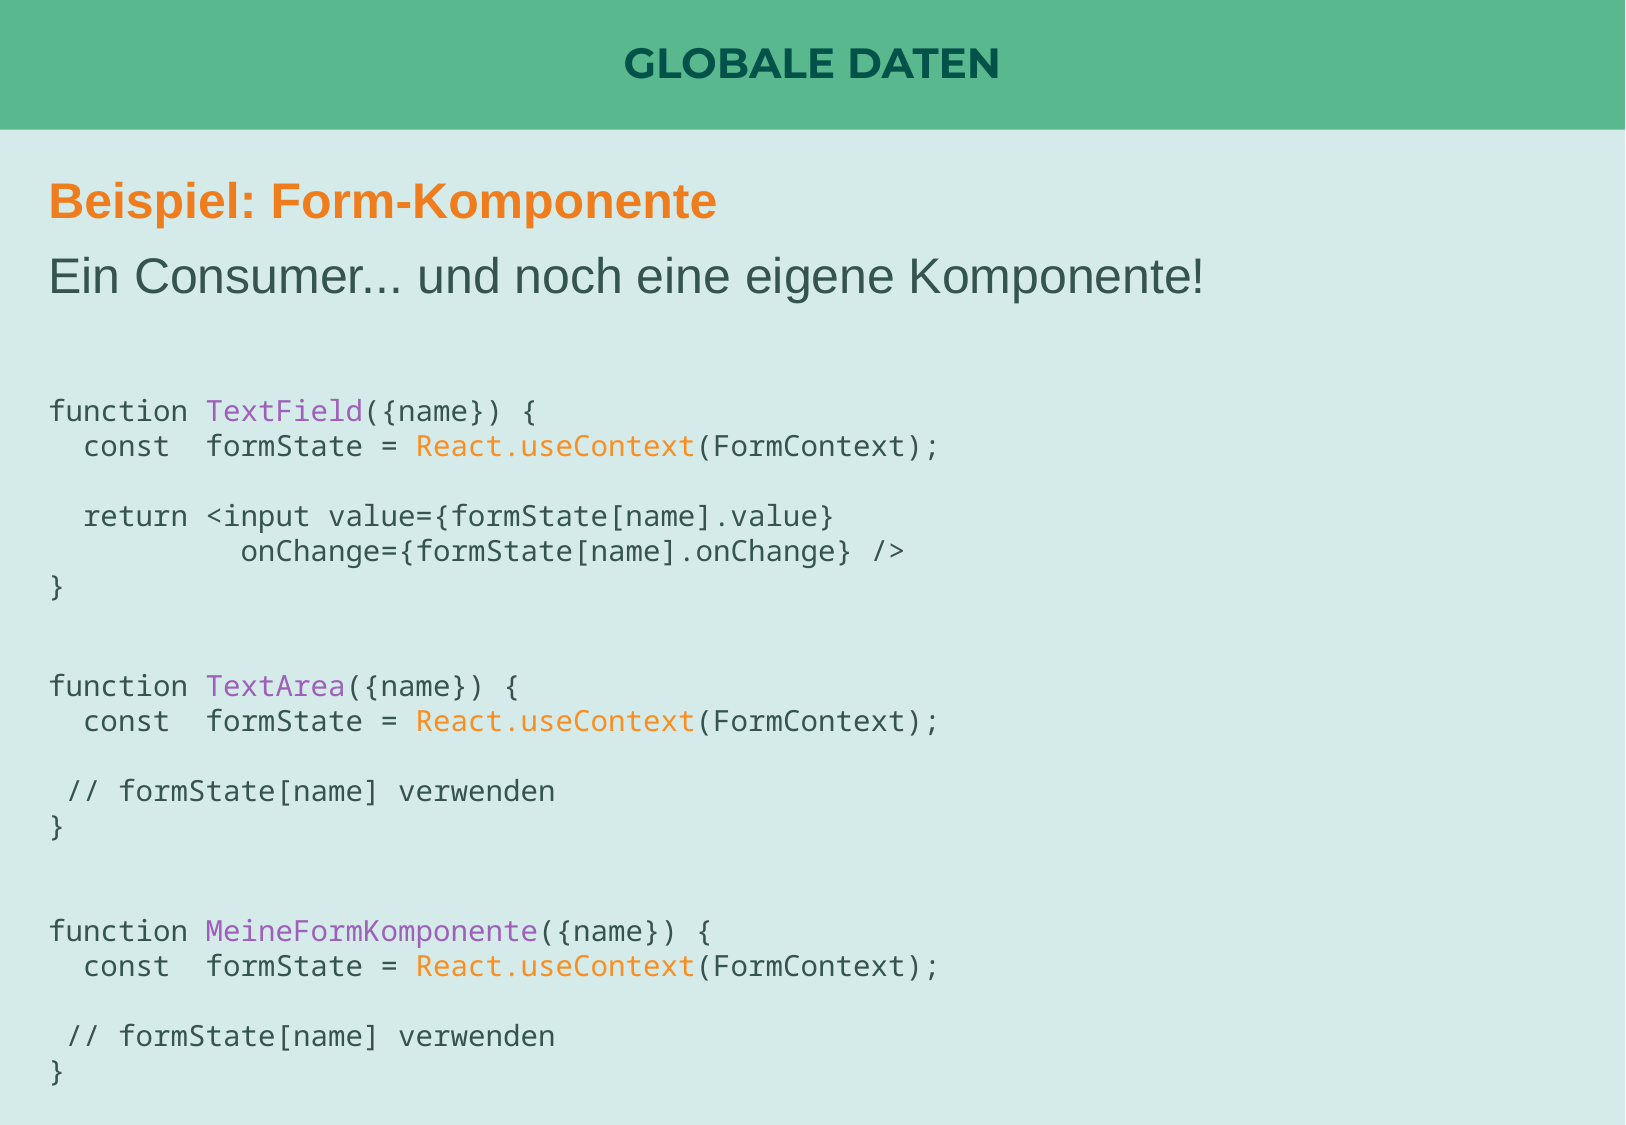

# Globale Daten
Beispiel: Form-Komponente
Ein Consumer... und noch eine eigene Komponente!

function TextField({name}) {
  const  formState = React.useContext(FormContext);

  return <input value={formState[name].value}
           onChange={formState[name].onChange} />
}
Beispiel: ChatPage oder Tabs

Beispiel: UserStatsPage für fetch ?

function TextArea({name}) {
  const  formState = React.useContext(FormContext);

 // formState[name] verwenden
}

function MeineFormKomponente({name}) {
  const  formState = React.useContext(FormContext);

 // formState[name] verwenden
}